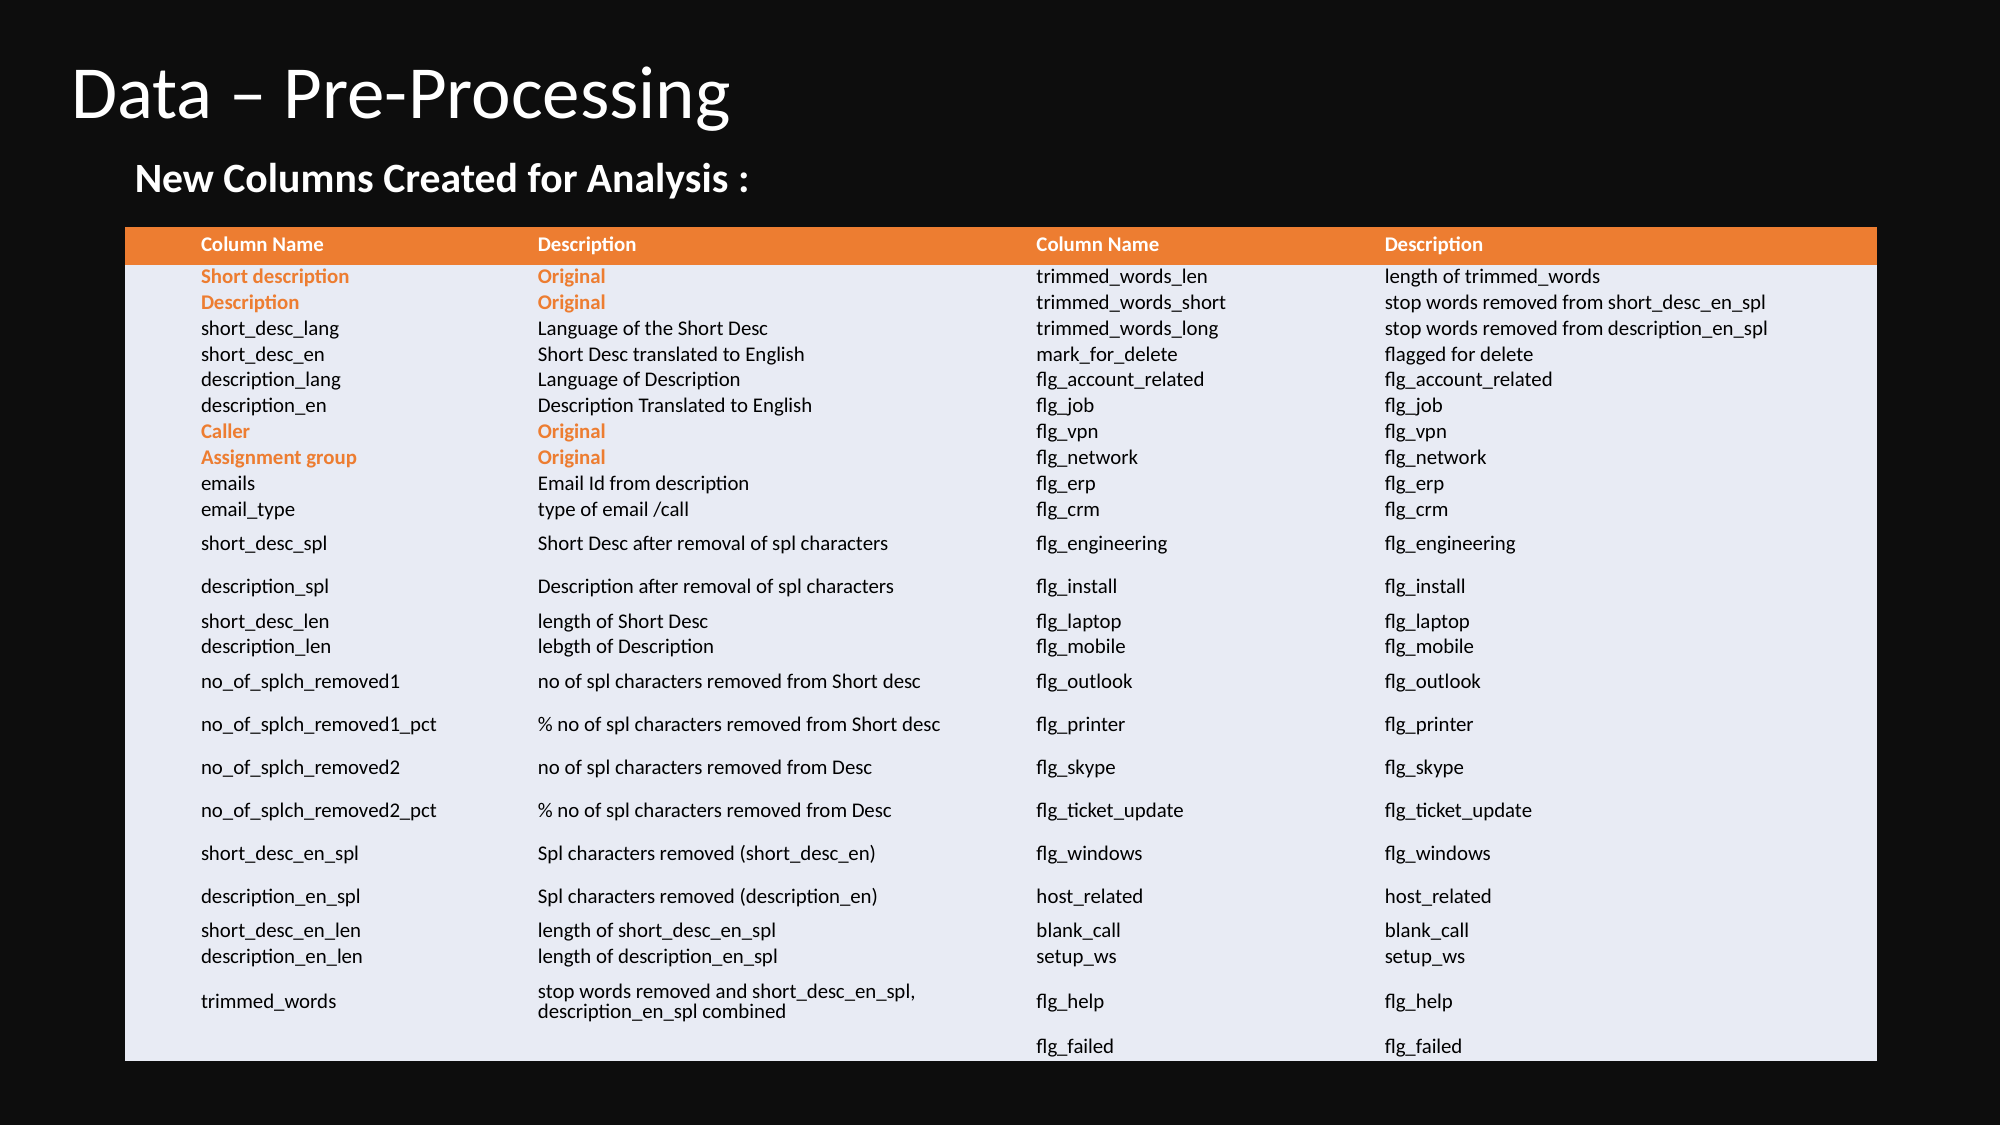

Data – Pre-Processing
New Columns Created for Analysis :

| Column Name | Description | Column Name | Description |
| --- | --- | --- | --- |
| Short description | Original | trimmed\_words\_len | length of trimmed\_words |
| Description | Original | trimmed\_words\_short | stop words removed from short\_desc\_en\_spl |
| short\_desc\_lang | Language of the Short Desc | trimmed\_words\_long | stop words removed from description\_en\_spl |
| short\_desc\_en | Short Desc translated to English | mark\_for\_delete | flagged for delete |
| description\_lang | Language of Description | flg\_account\_related | flg\_account\_related |
| description\_en | Description Translated to English | flg\_job | flg\_job |
| Caller | Original | flg\_vpn | flg\_vpn |
| Assignment group | Original | flg\_network | flg\_network |
| emails | Email Id from description | flg\_erp | flg\_erp |
| email\_type | type of email /call | flg\_crm | flg\_crm |
| short\_desc\_spl | Short Desc after removal of spl characters | flg\_engineering | flg\_engineering |
| description\_spl | Description after removal of spl characters | flg\_install | flg\_install |
| short\_desc\_len | length of Short Desc | flg\_laptop | flg\_laptop |
| description\_len | lebgth of Description | flg\_mobile | flg\_mobile |
| no\_of\_splch\_removed1 | no of spl characters removed from Short desc | flg\_outlook | flg\_outlook |
| no\_of\_splch\_removed1\_pct | % no of spl characters removed from Short desc | flg\_printer | flg\_printer |
| no\_of\_splch\_removed2 | no of spl characters removed from Desc | flg\_skype | flg\_skype |
| no\_of\_splch\_removed2\_pct | % no of spl characters removed from Desc | flg\_ticket\_update | flg\_ticket\_update |
| short\_desc\_en\_spl | Spl characters removed (short\_desc\_en) | flg\_windows | flg\_windows |
| description\_en\_spl | Spl characters removed (description\_en) | host\_related | host\_related |
| short\_desc\_en\_len | length of short\_desc\_en\_spl | blank\_call | blank\_call |
| description\_en\_len | length of description\_en\_spl | setup\_ws | setup\_ws |
| trimmed\_words | stop words removed and short\_desc\_en\_spl, description\_en\_spl combined | flg\_help | flg\_help |
|  |  | flg\_failed | flg\_failed |